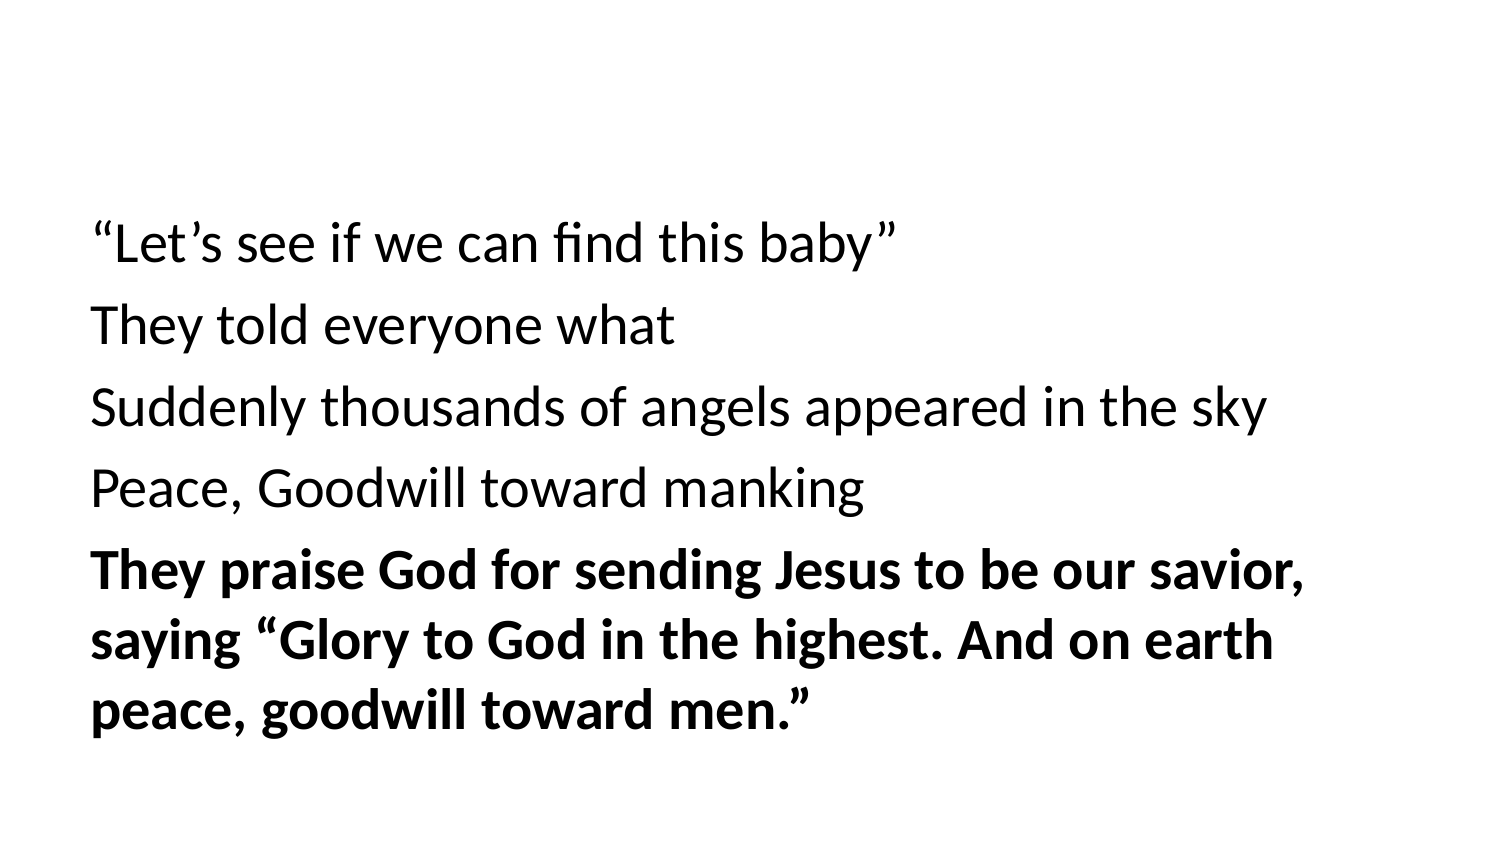

“Let’s see if we can find this baby”
They told everyone what
Suddenly thousands of angels appeared in the sky
Peace, Goodwill toward manking
They praise God for sending Jesus to be our savior, saying “Glory to God in the highest. And on earth peace, goodwill toward men.”